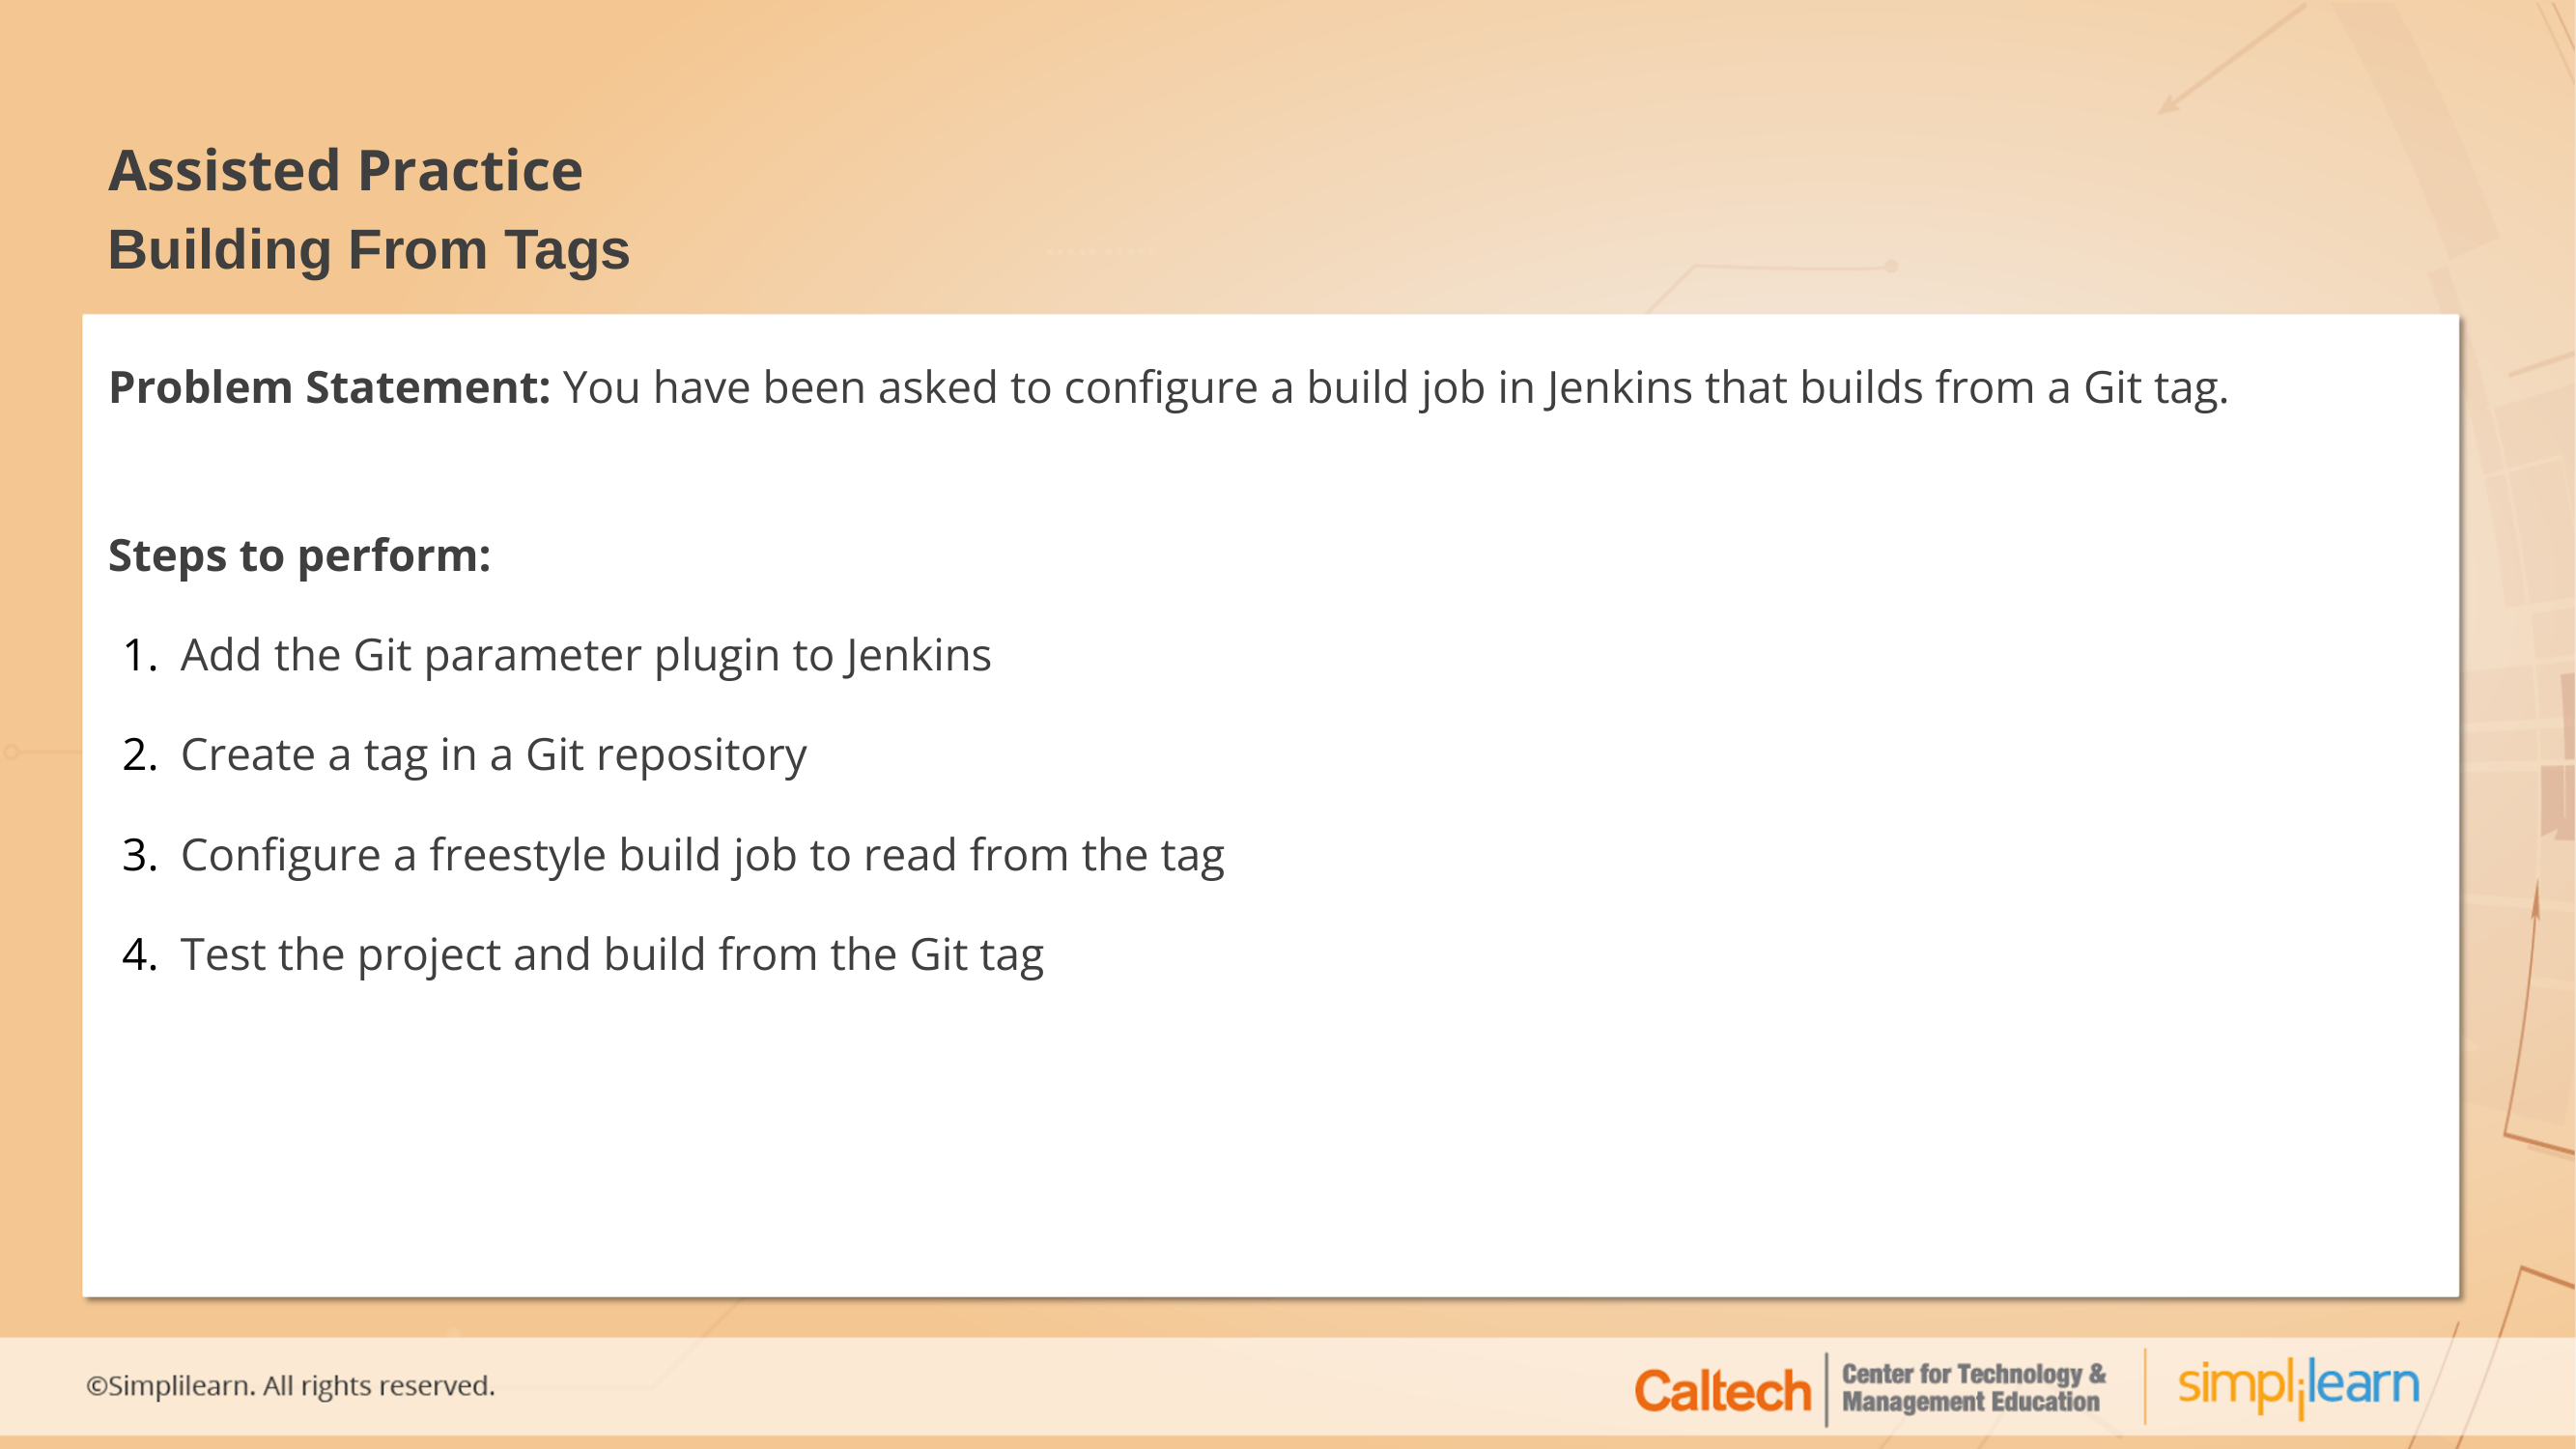

# Building From Tags
Problem Statement: You have been asked to configure a build job in Jenkins that builds from a Git tag.

Steps to perform:
Add the Git parameter plugin to Jenkins
Create a tag in a Git repository
Configure a freestyle build job to read from the tag
Test the project and build from the Git tag